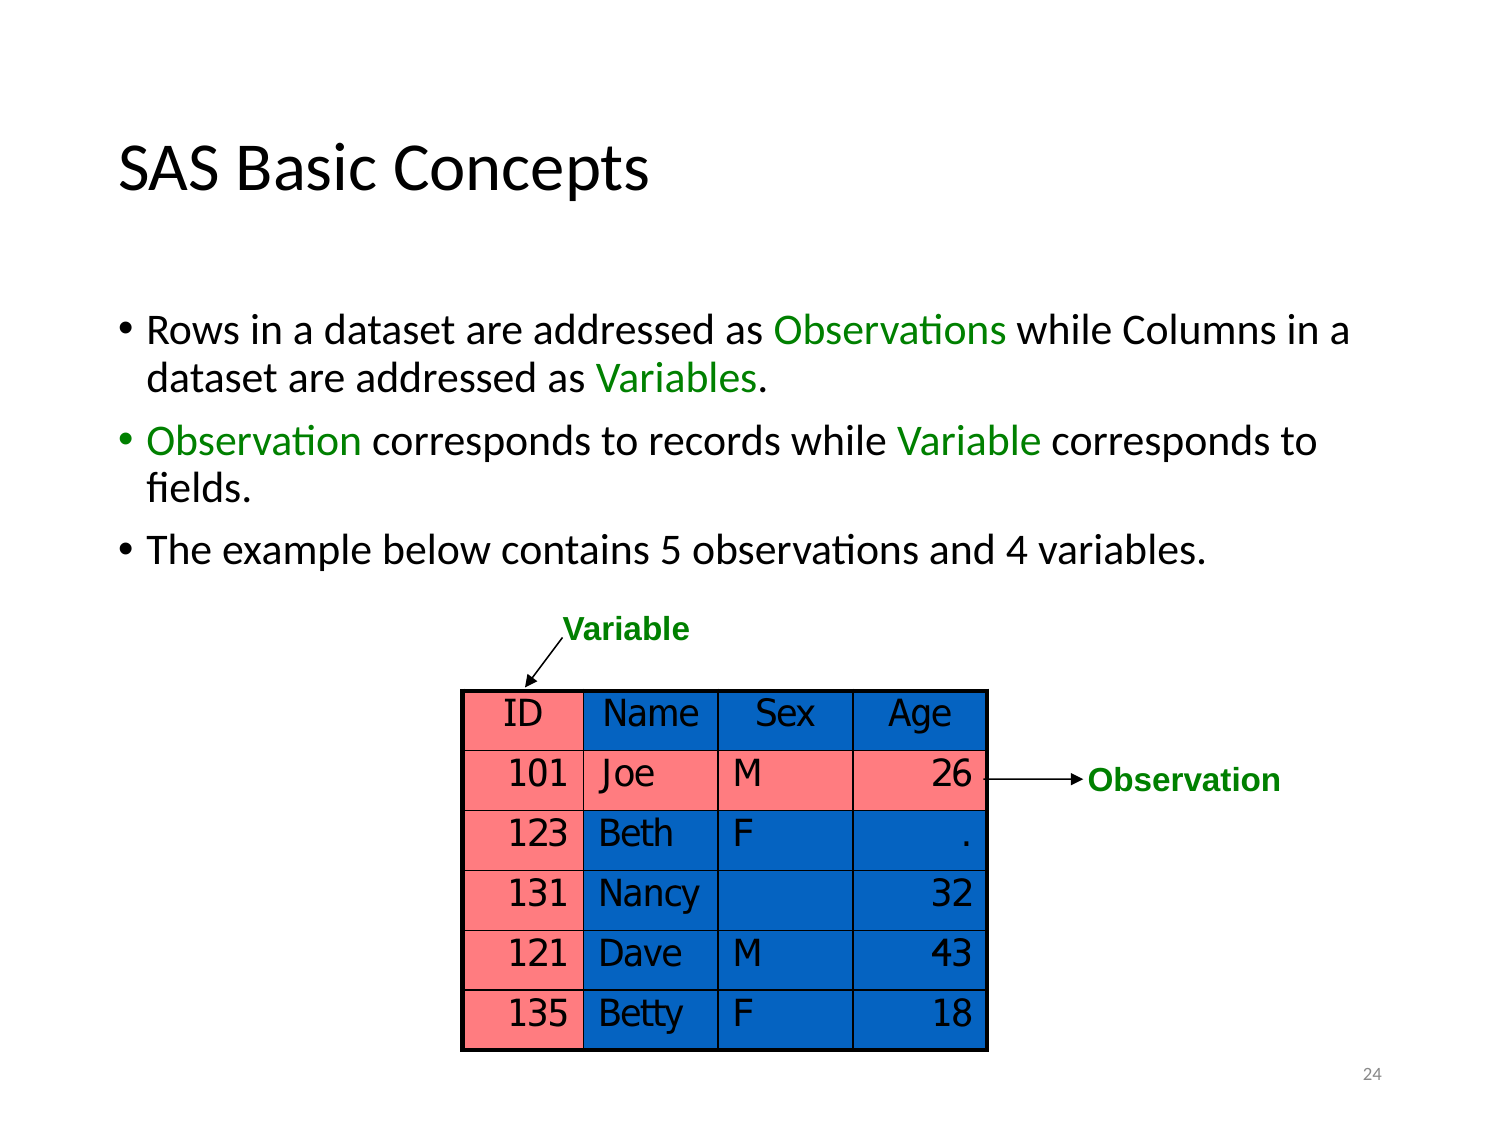

# SAS Basic Concepts
Rows in a dataset are addressed as Observations while Columns in a dataset are addressed as Variables.
Observation corresponds to records while Variable corresponds to fields.
The example below contains 5 observations and 4 variables.
Variable

| ID | Name | Sex | Age |
| --- | --- | --- | --- |
| 101 | Joe | M | 26 |
| 123 | Beth | F | . |
| 131 | Nancy |  | 32 |
| 121 | Dave | M | 43 |
| 135 | Betty | F | 18 |
Observation

24